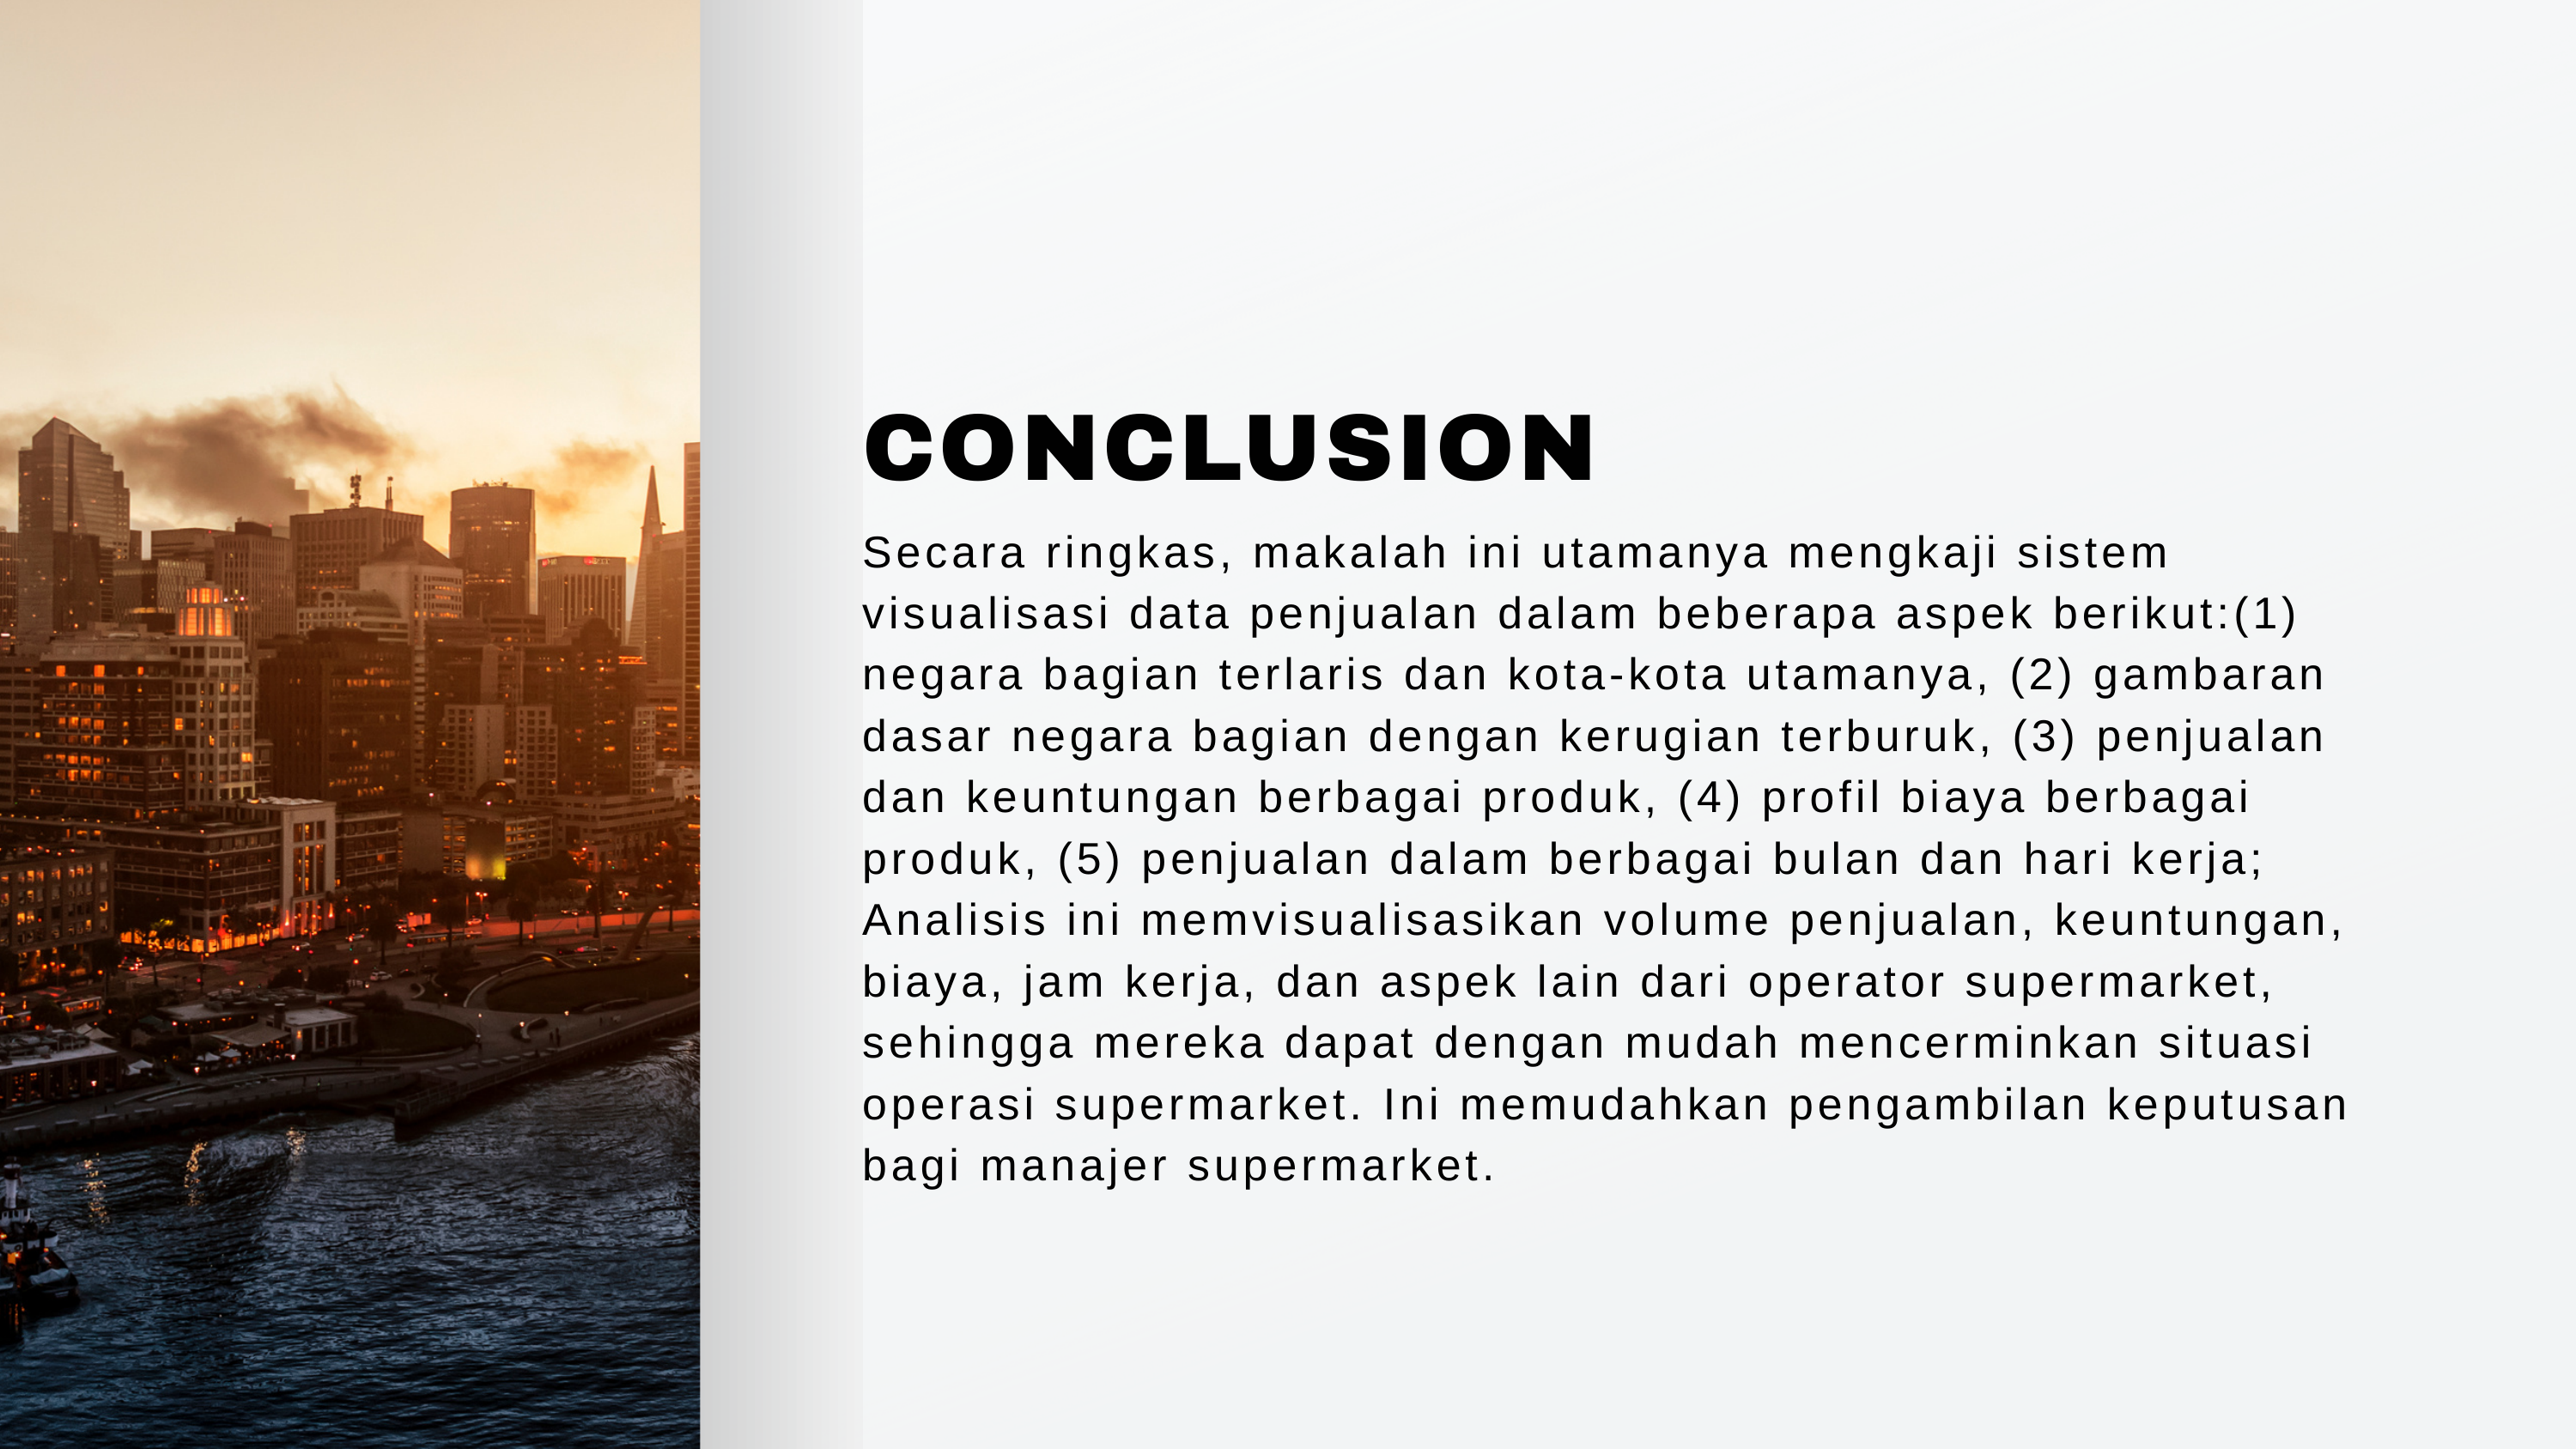

CONCLUSION
Secara ringkas, makalah ini utamanya mengkaji sistem visualisasi data penjualan dalam beberapa aspek berikut:(1) negara bagian terlaris dan kota-kota utamanya, (2) gambaran dasar negara bagian dengan kerugian terburuk, (3) penjualan dan keuntungan berbagai produk, (4) profil biaya berbagai produk, (5) penjualan dalam berbagai bulan dan hari kerja; Analisis ini memvisualisasikan volume penjualan, keuntungan, biaya, jam kerja, dan aspek lain dari operator supermarket, sehingga mereka dapat dengan mudah mencerminkan situasi operasi supermarket. Ini memudahkan pengambilan keputusan bagi manajer supermarket.